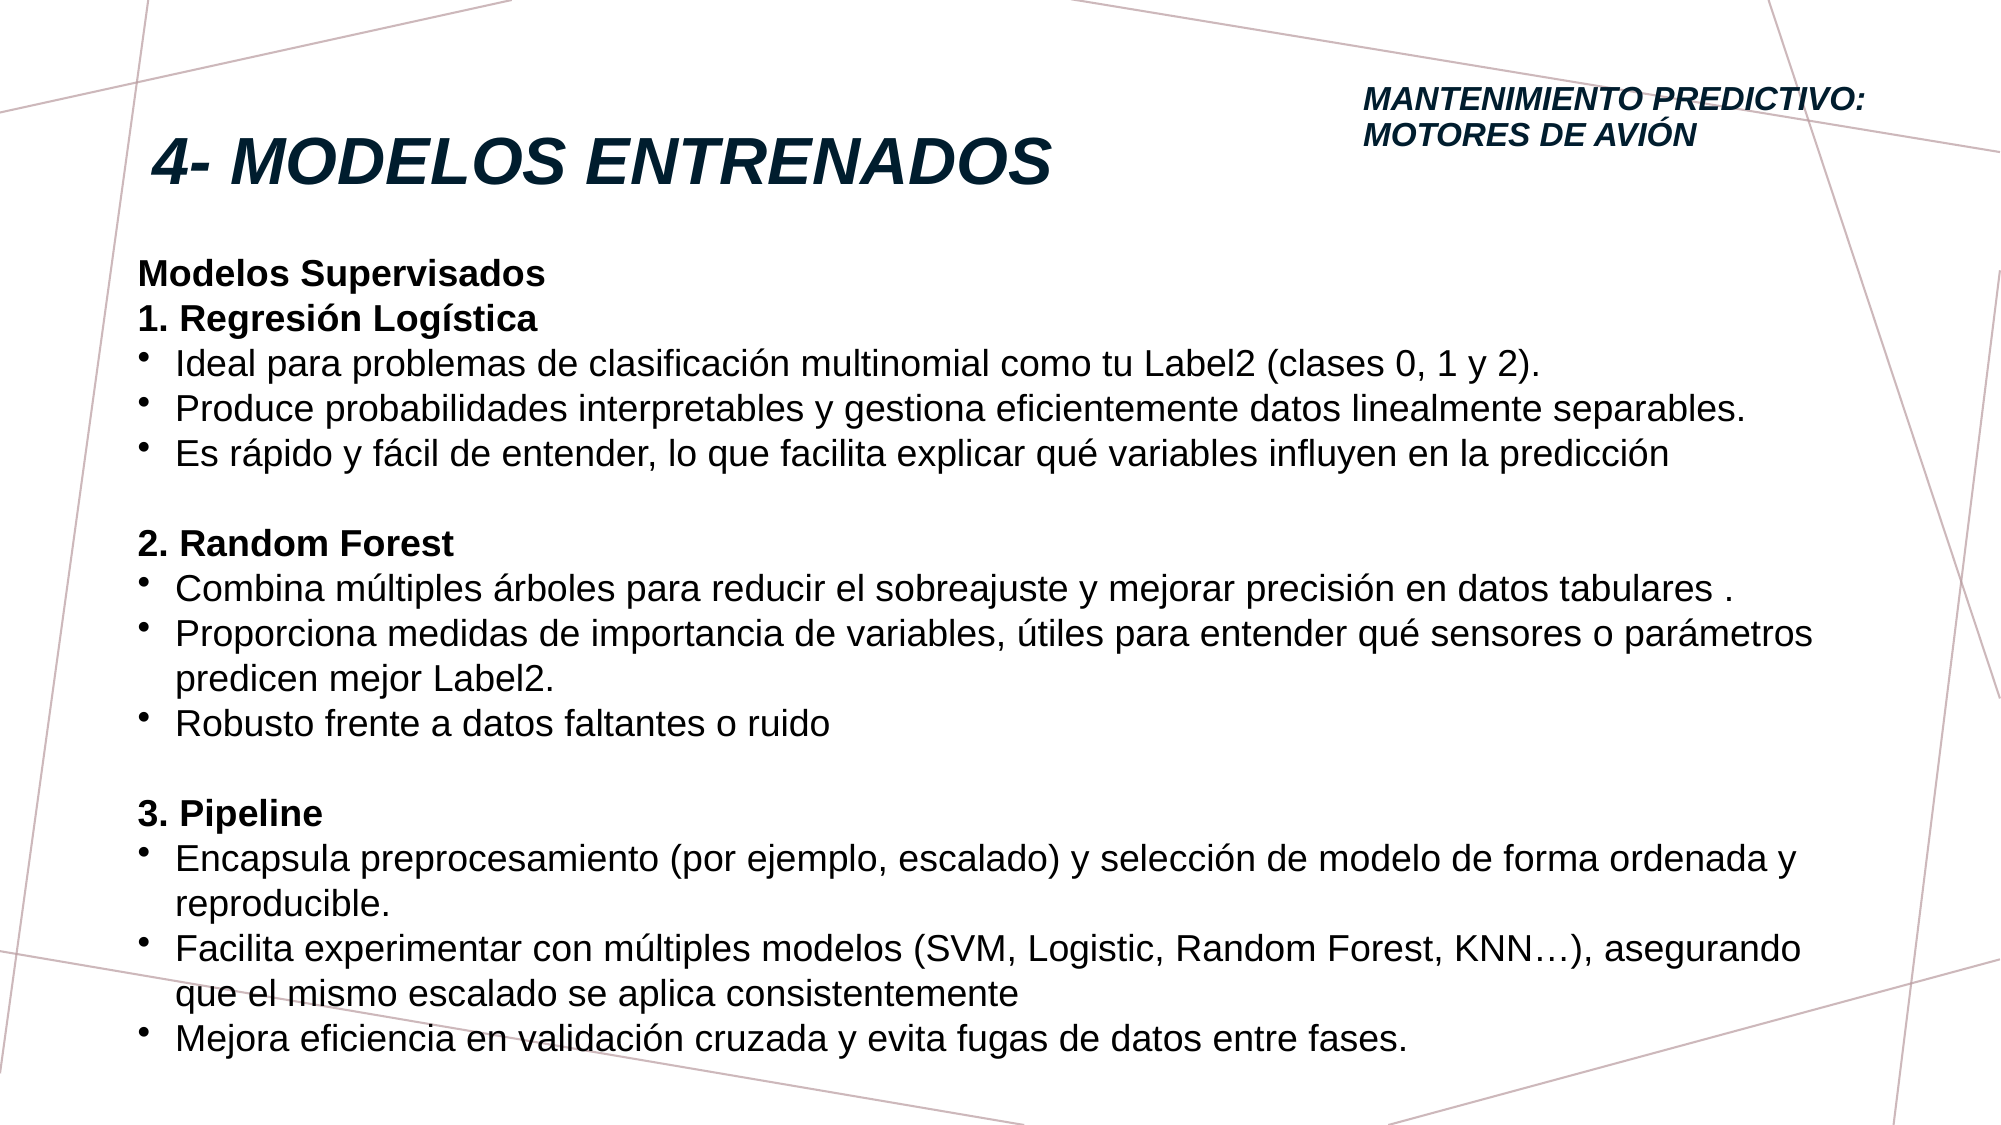

Mantenimiento Predictivo: motores de avión
4- modelos entrenados
Modelos Supervisados
1. Regresión Logística
Ideal para problemas de clasificación multinomial como tu Label2 (clases 0, 1 y 2).
Produce probabilidades interpretables y gestiona eficientemente datos linealmente separables.
Es rápido y fácil de entender, lo que facilita explicar qué variables influyen en la predicción

2. Random Forest
Combina múltiples árboles para reducir el sobreajuste y mejorar precisión en datos tabulares .
Proporciona medidas de importancia de variables, útiles para entender qué sensores o parámetros predicen mejor Label2.
Robusto frente a datos faltantes o ruido

3. Pipeline
Encapsula preprocesamiento (por ejemplo, escalado) y selección de modelo de forma ordenada y reproducible.
Facilita experimentar con múltiples modelos (SVM, Logistic, Random Forest, KNN…), asegurando que el mismo escalado se aplica consistentemente
Mejora eficiencia en validación cruzada y evita fugas de datos entre fases.